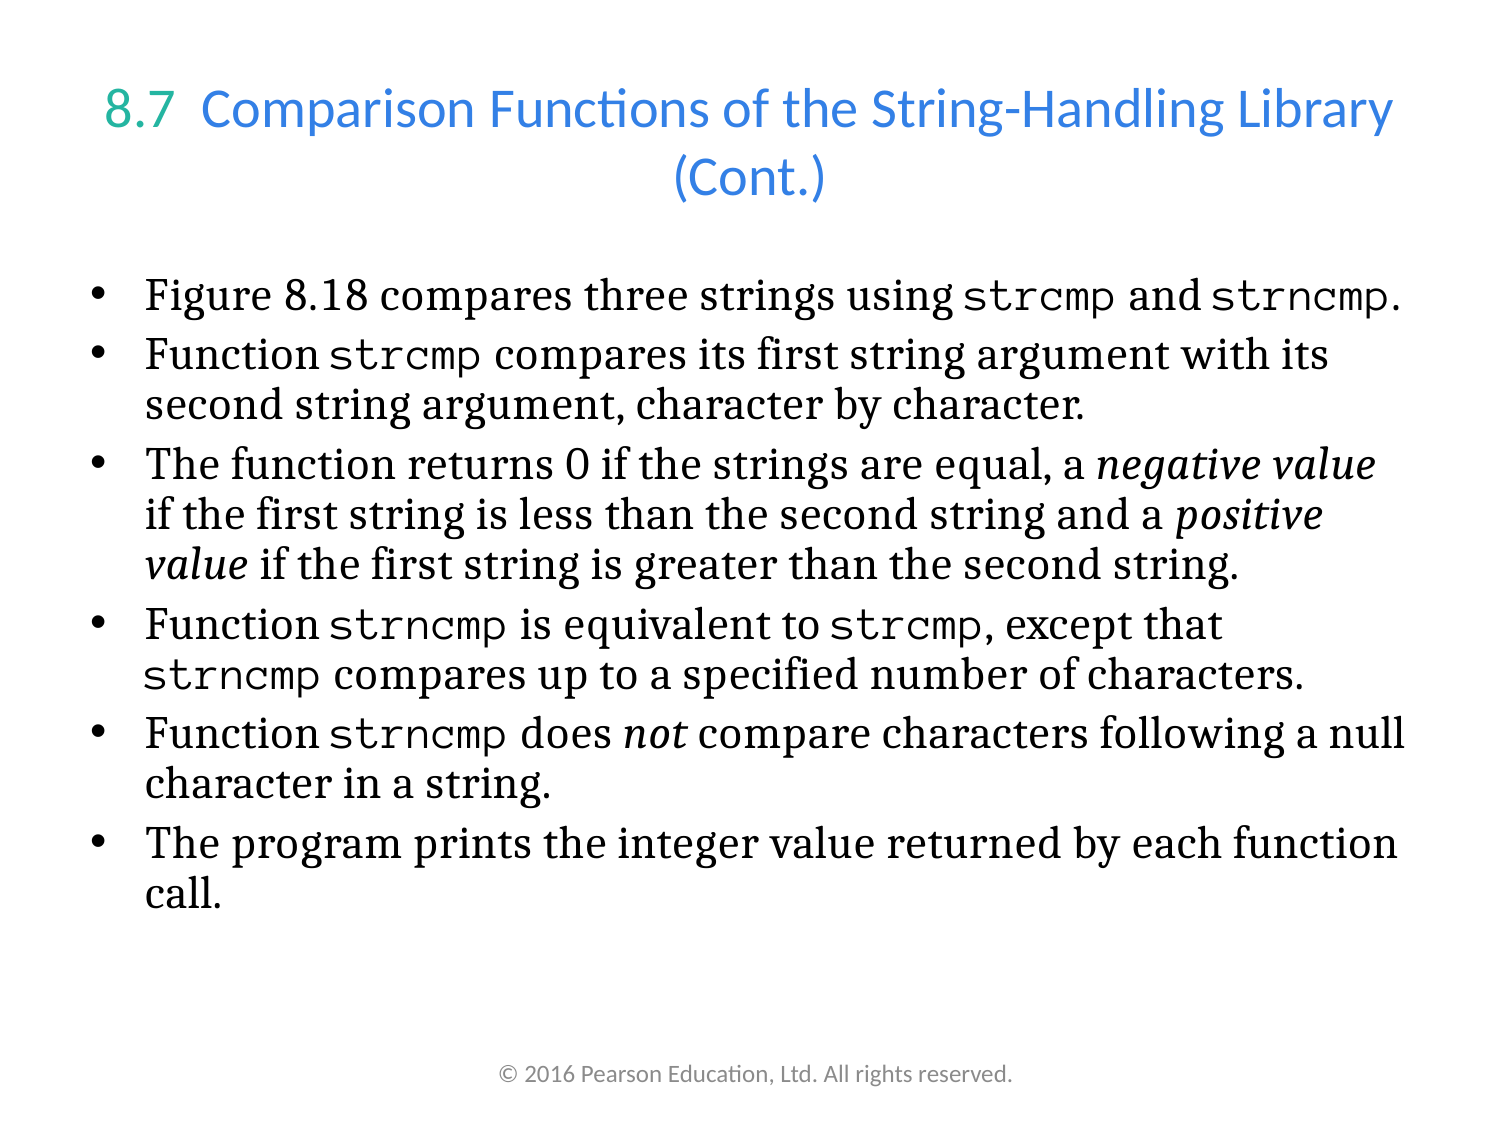

# 8.7  Comparison Functions of the String-Handling Library (Cont.)
Figure 8.18 compares three strings using strcmp and strncmp.
Function strcmp compares its first string argument with its second string argument, character by character.
The function returns 0 if the strings are equal, a negative value if the first string is less than the second string and a positive value if the first string is greater than the second string.
Function strncmp is equivalent to strcmp, except that strncmp compares up to a specified number of characters.
Function strncmp does not compare characters following a null character in a string.
The program prints the integer value returned by each function call.
© 2016 Pearson Education, Ltd. All rights reserved.